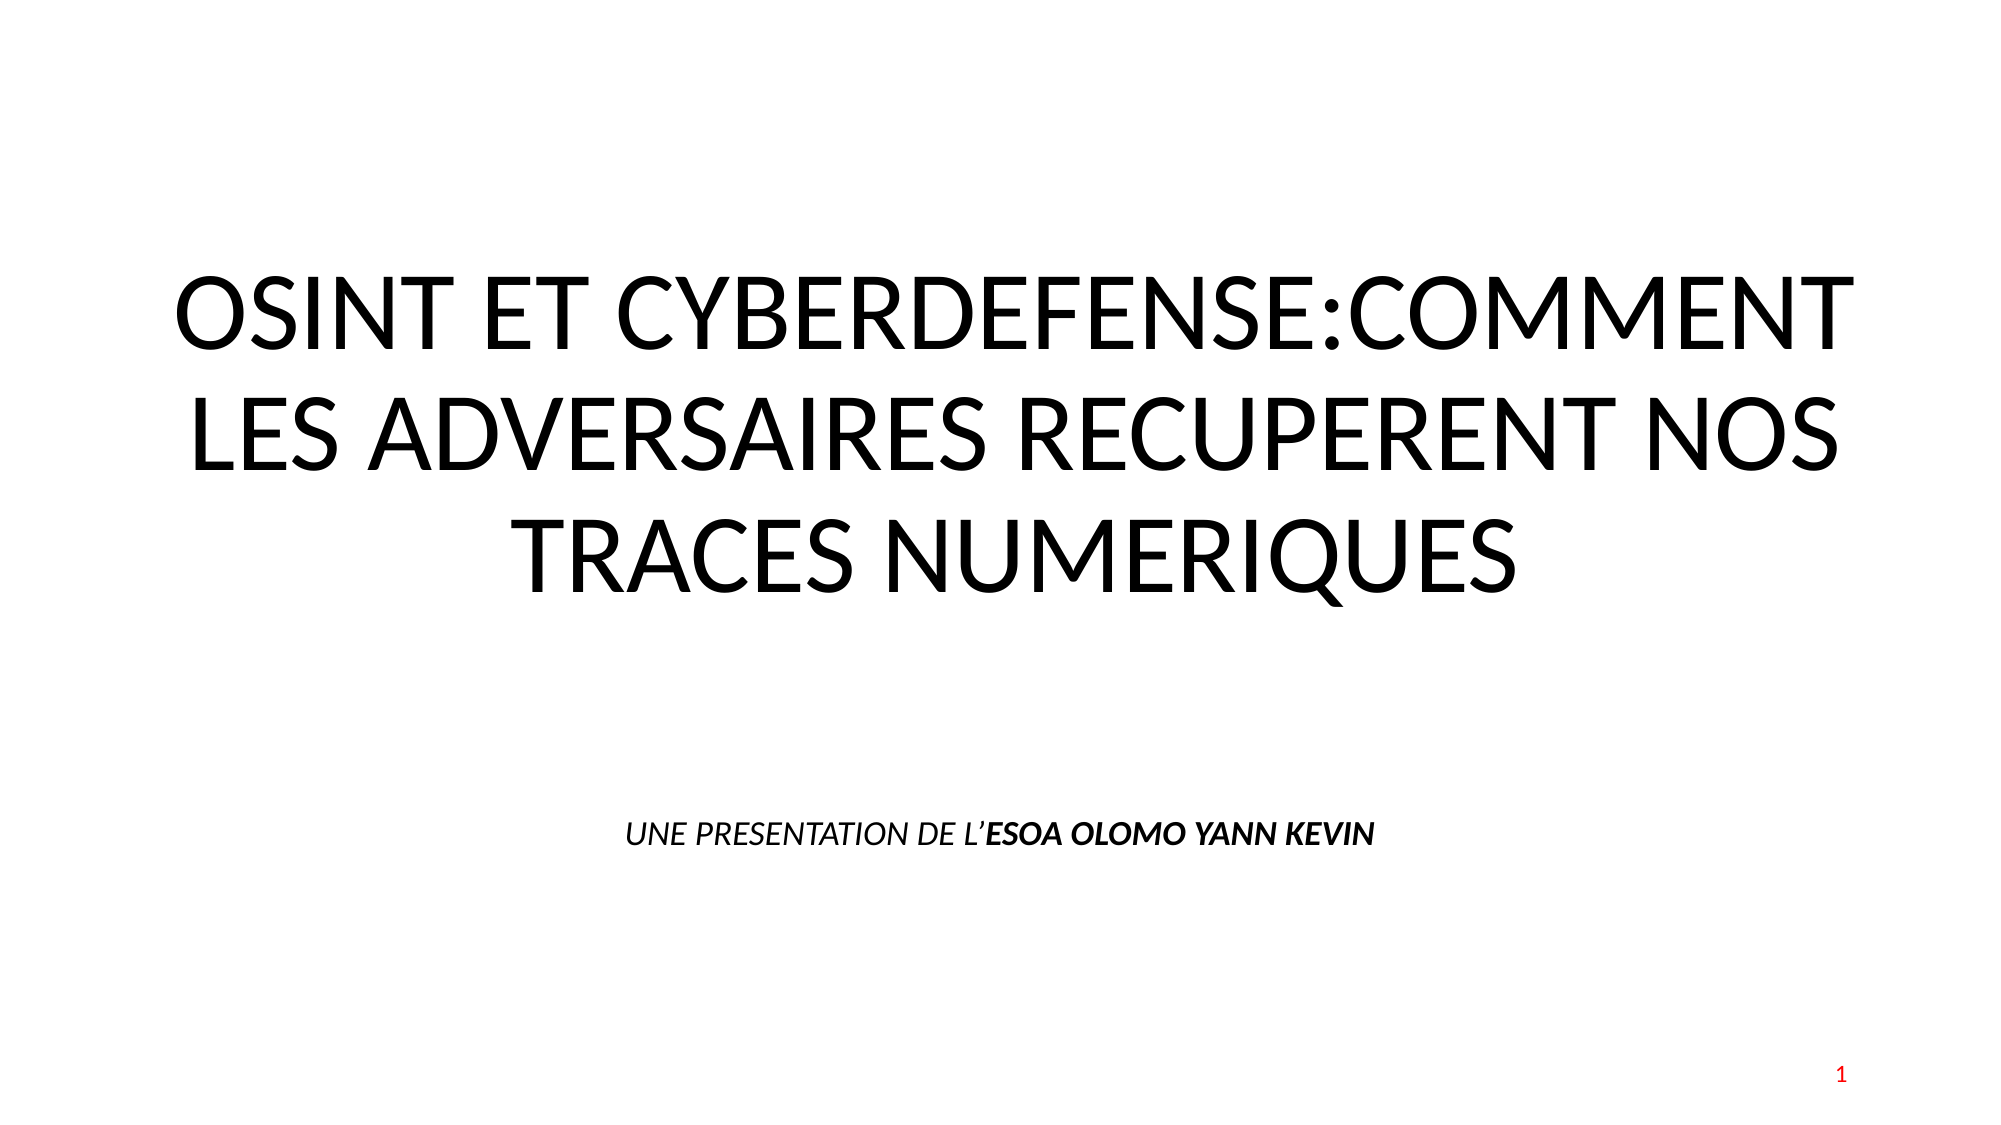

# OSINT ET CYBERDEFENSE:COMMENT LES ADVERSAIRES RECUPERENT NOS TRACES NUMERIQUES

UNE PRESENTATION DE L’ESOA OLOMO YANN KEVIN
1